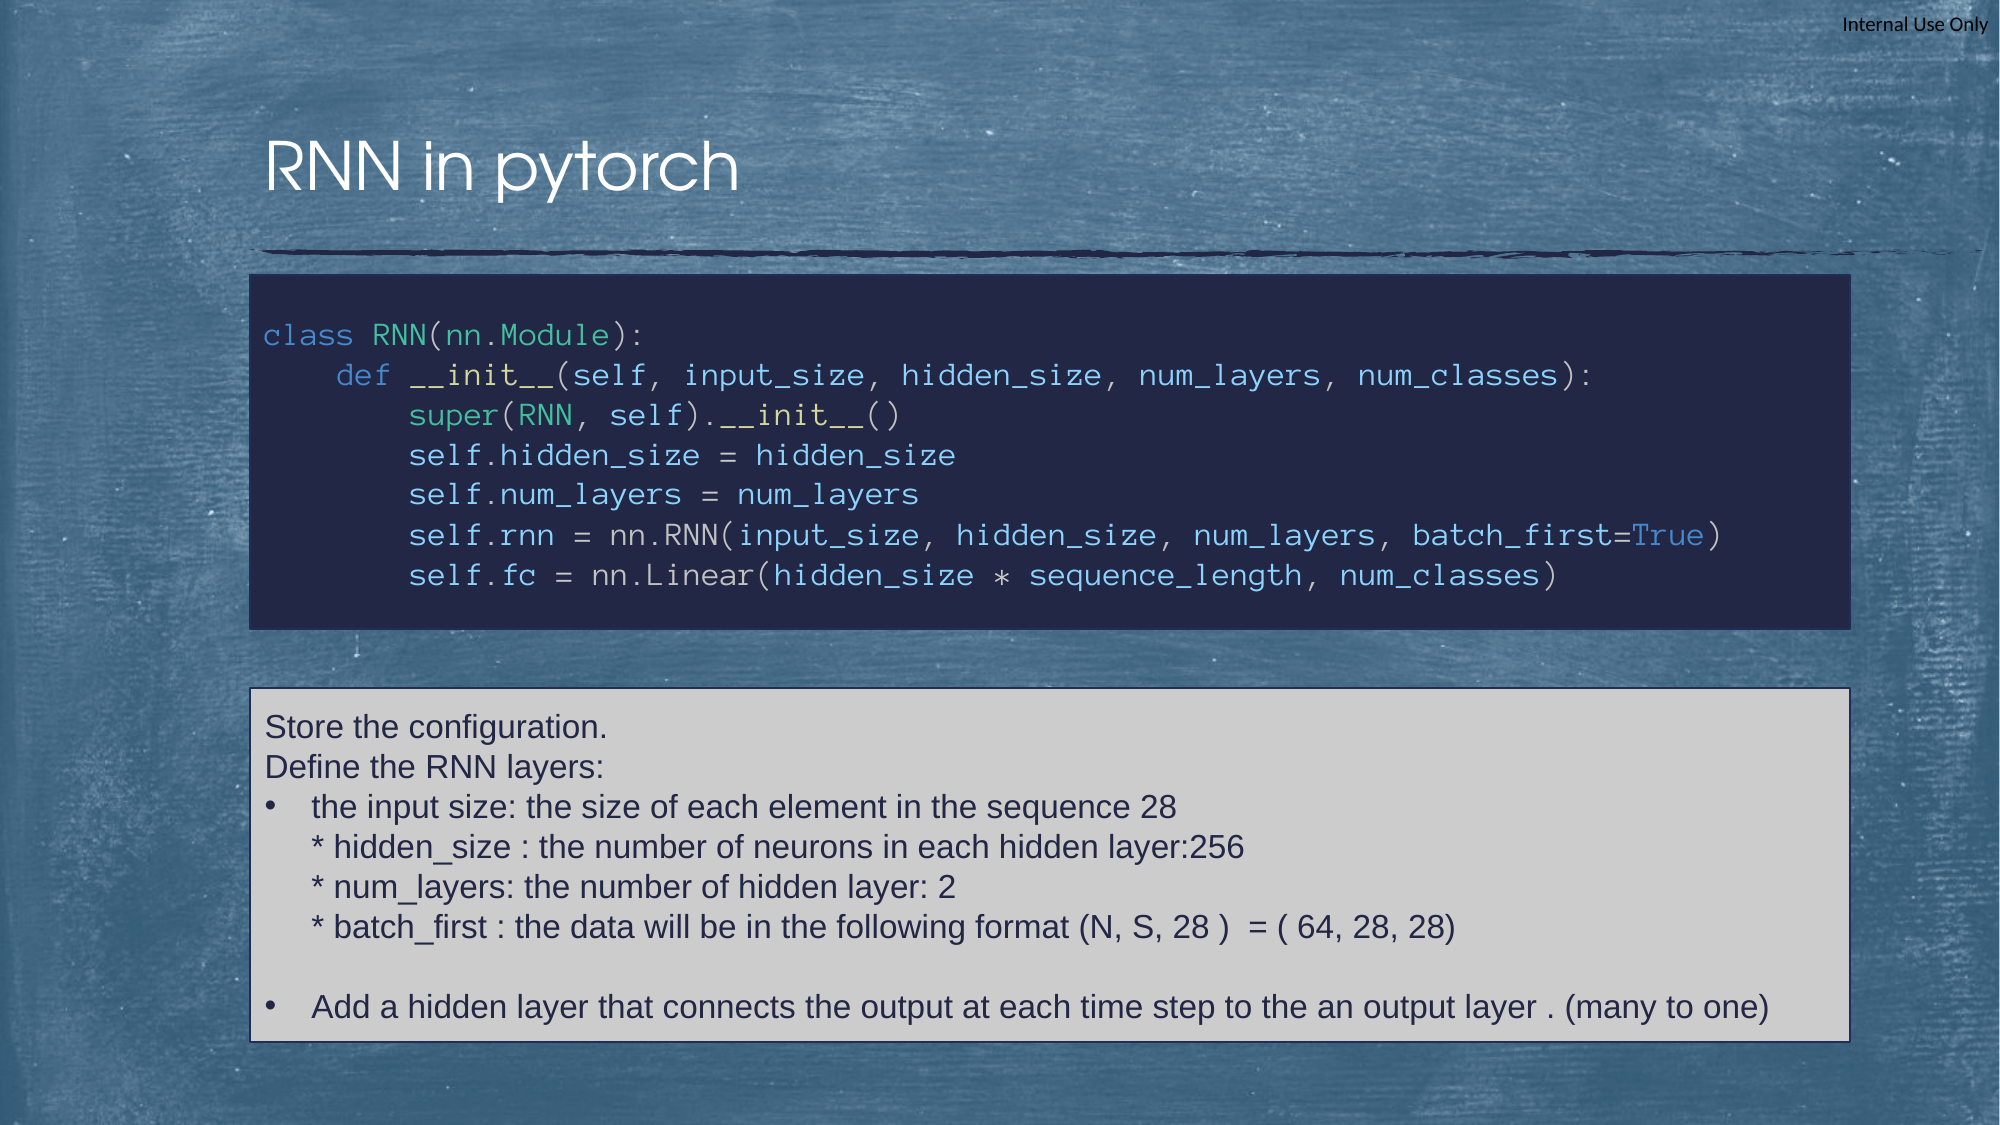

# RNN in pytorch
class RNN(nn.Module):
    def __init__(self, input_size, hidden_size, num_layers, num_classes):
        super(RNN, self).__init__()
        self.hidden_size = hidden_size
        self.num_layers = num_layers
        self.rnn = nn.RNN(input_size, hidden_size, num_layers, batch_first=True)
        self.fc = nn.Linear(hidden_size * sequence_length, num_classes)
Store the configuration.
Define the RNN layers:
the input size: the size of each element in the sequence 28
* hidden_size : the number of neurons in each hidden layer:256
* num_layers: the number of hidden layer: 2
* batch_first : the data will be in the following format (N, S, 28 )  = ( 64, 28, 28)

Add a hidden layer that connects the output at each time step to the an output layer . (many to one)